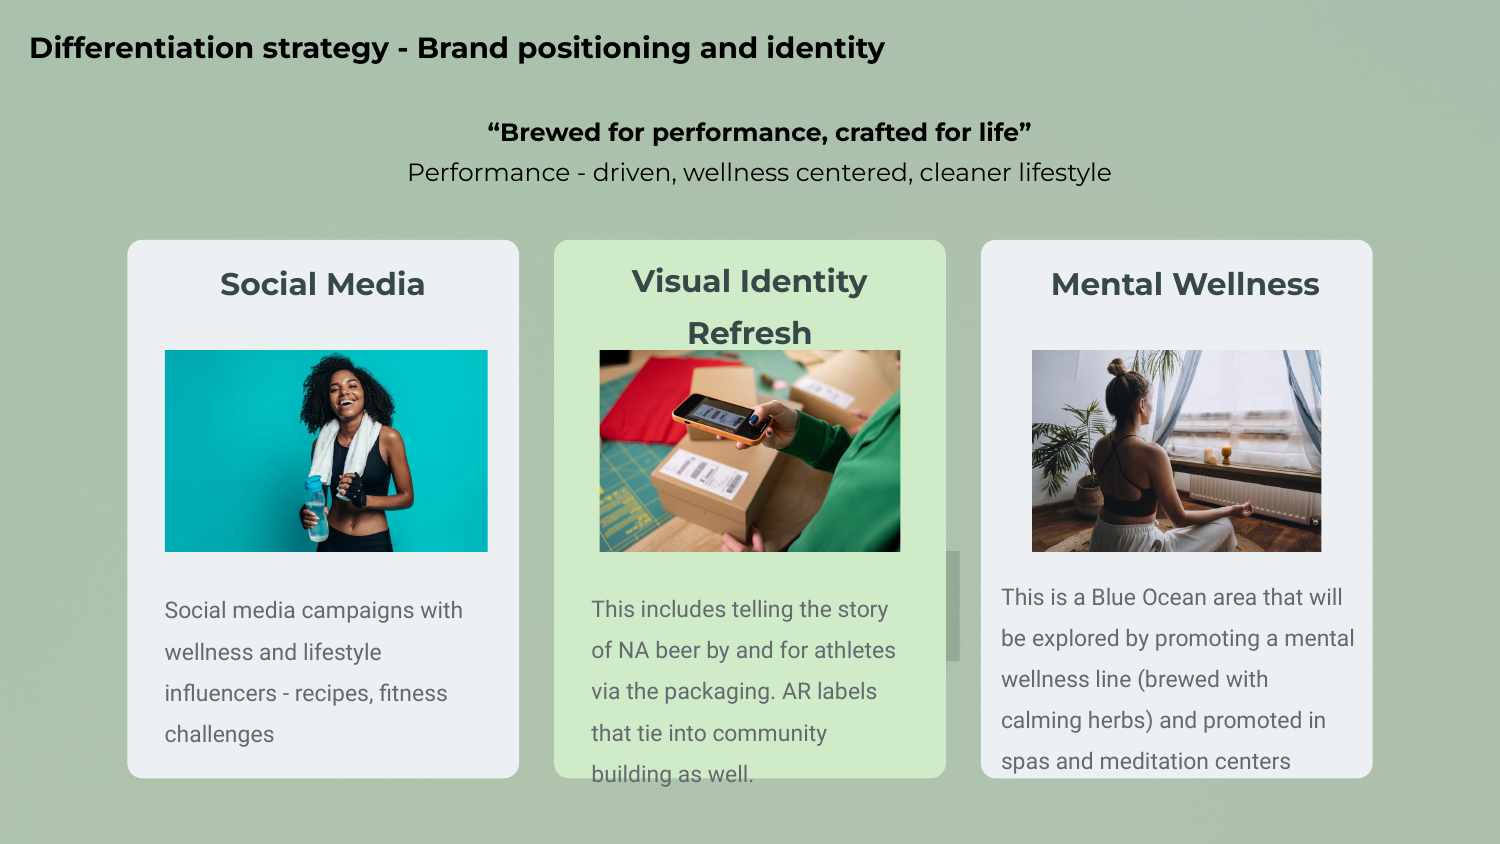

Differentiation strategy - Brand positioning and identity
“Brewed for performance, crafted for life”
Performance - driven, wellness centered, cleaner lifestyle

Visual Identity Refresh
Social Media
Mental Wellness

This is a Blue Ocean area that will be explored by promoting a mental wellness line (brewed with calming herbs) and promoted in spas and meditation centers
This includes telling the story of NA beer by and for athletes via the packaging. AR labels that tie into community building as well.
Social media campaigns with wellness and lifestyle influencers - recipes, fitness challenges